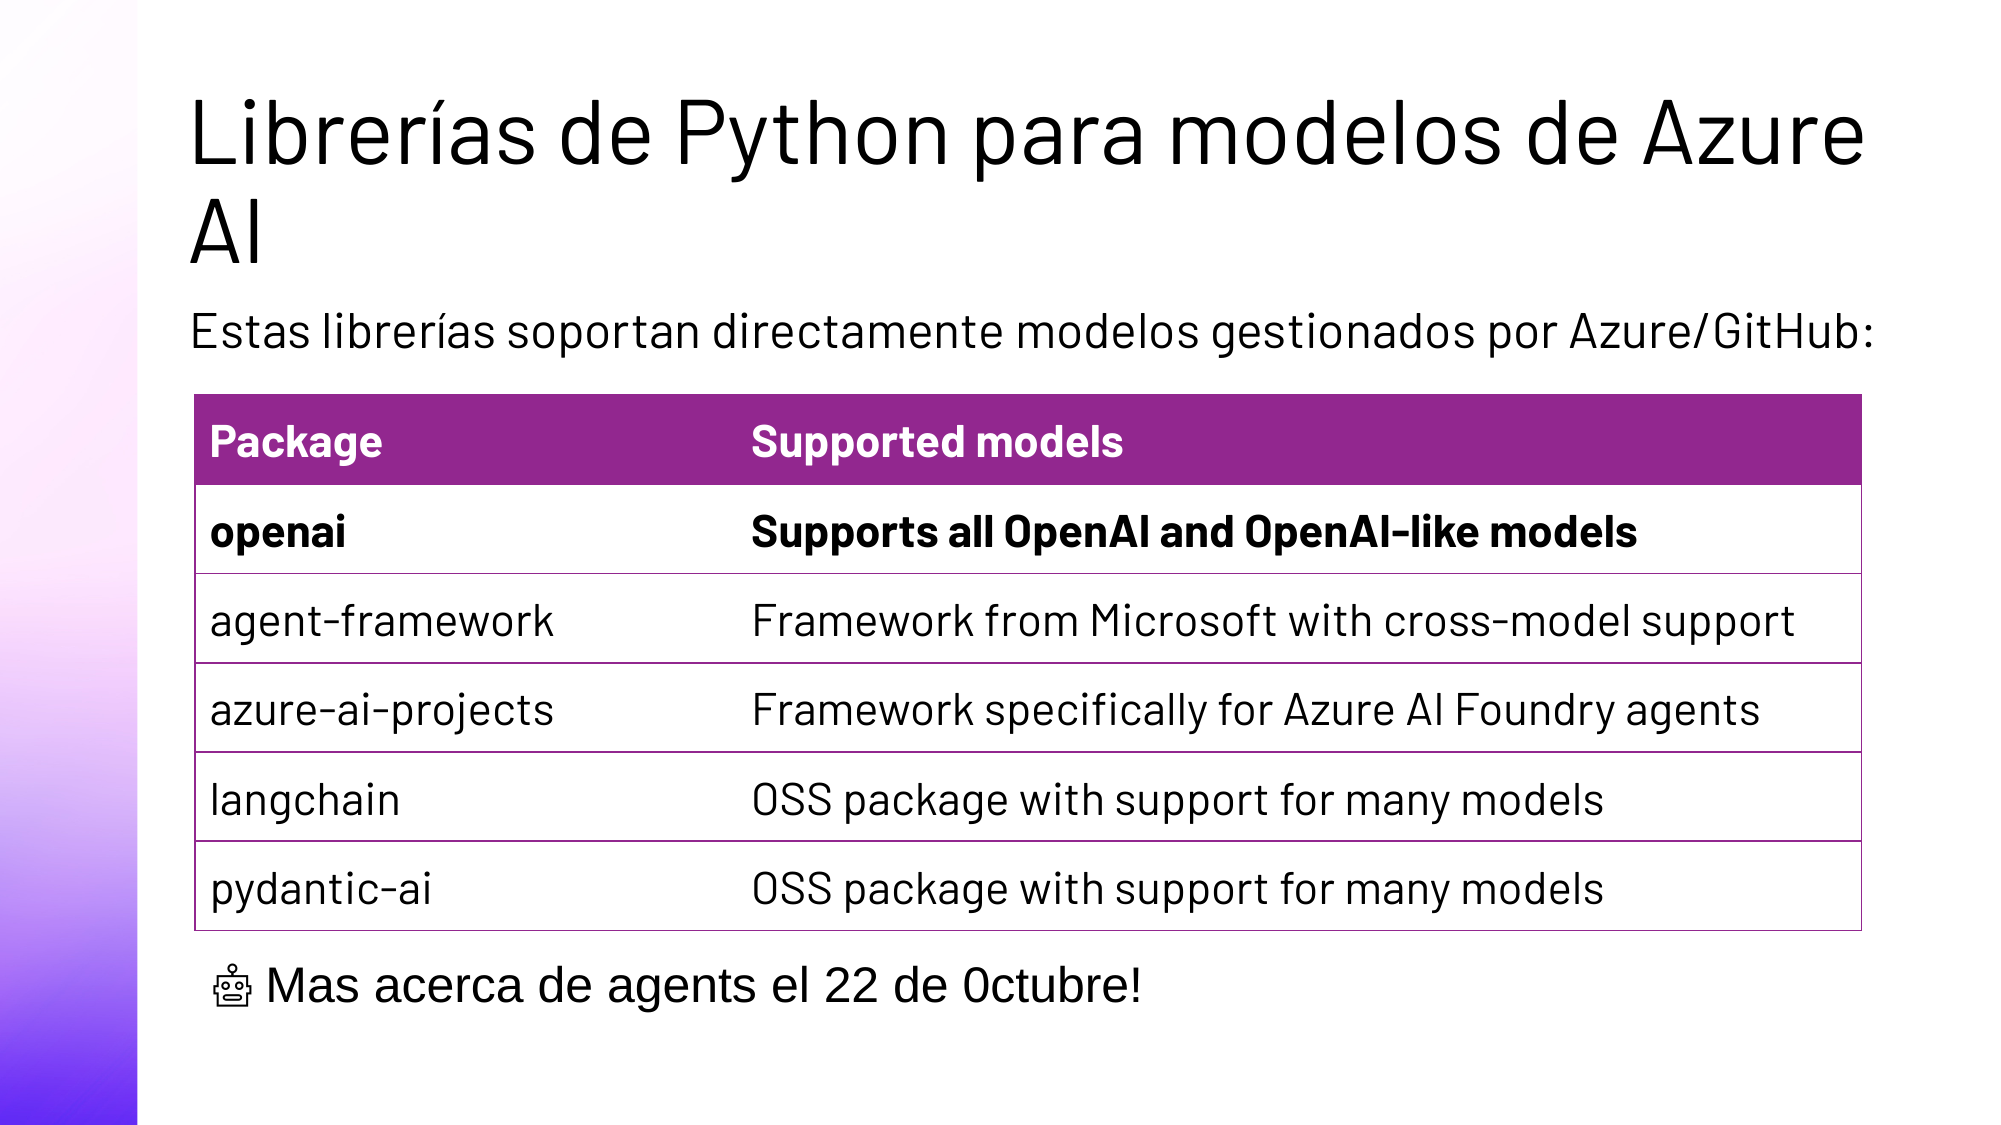

# Librerías de Python para modelos de Azure AI
Estas librerías soportan directamente modelos gestionados por Azure/GitHub:
| Package | Supported models |
| --- | --- |
| openai | Supports all OpenAI and OpenAI-like models |
| agent-framework | Framework from Microsoft with cross-model support |
| azure-ai-projects | Framework specifically for Azure AI Foundry agents |
| langchain | OSS package with support for many models |
| pydantic-ai | OSS package with support for many models |
🤖 Mas acerca de agents el 22 de 0ctubre!